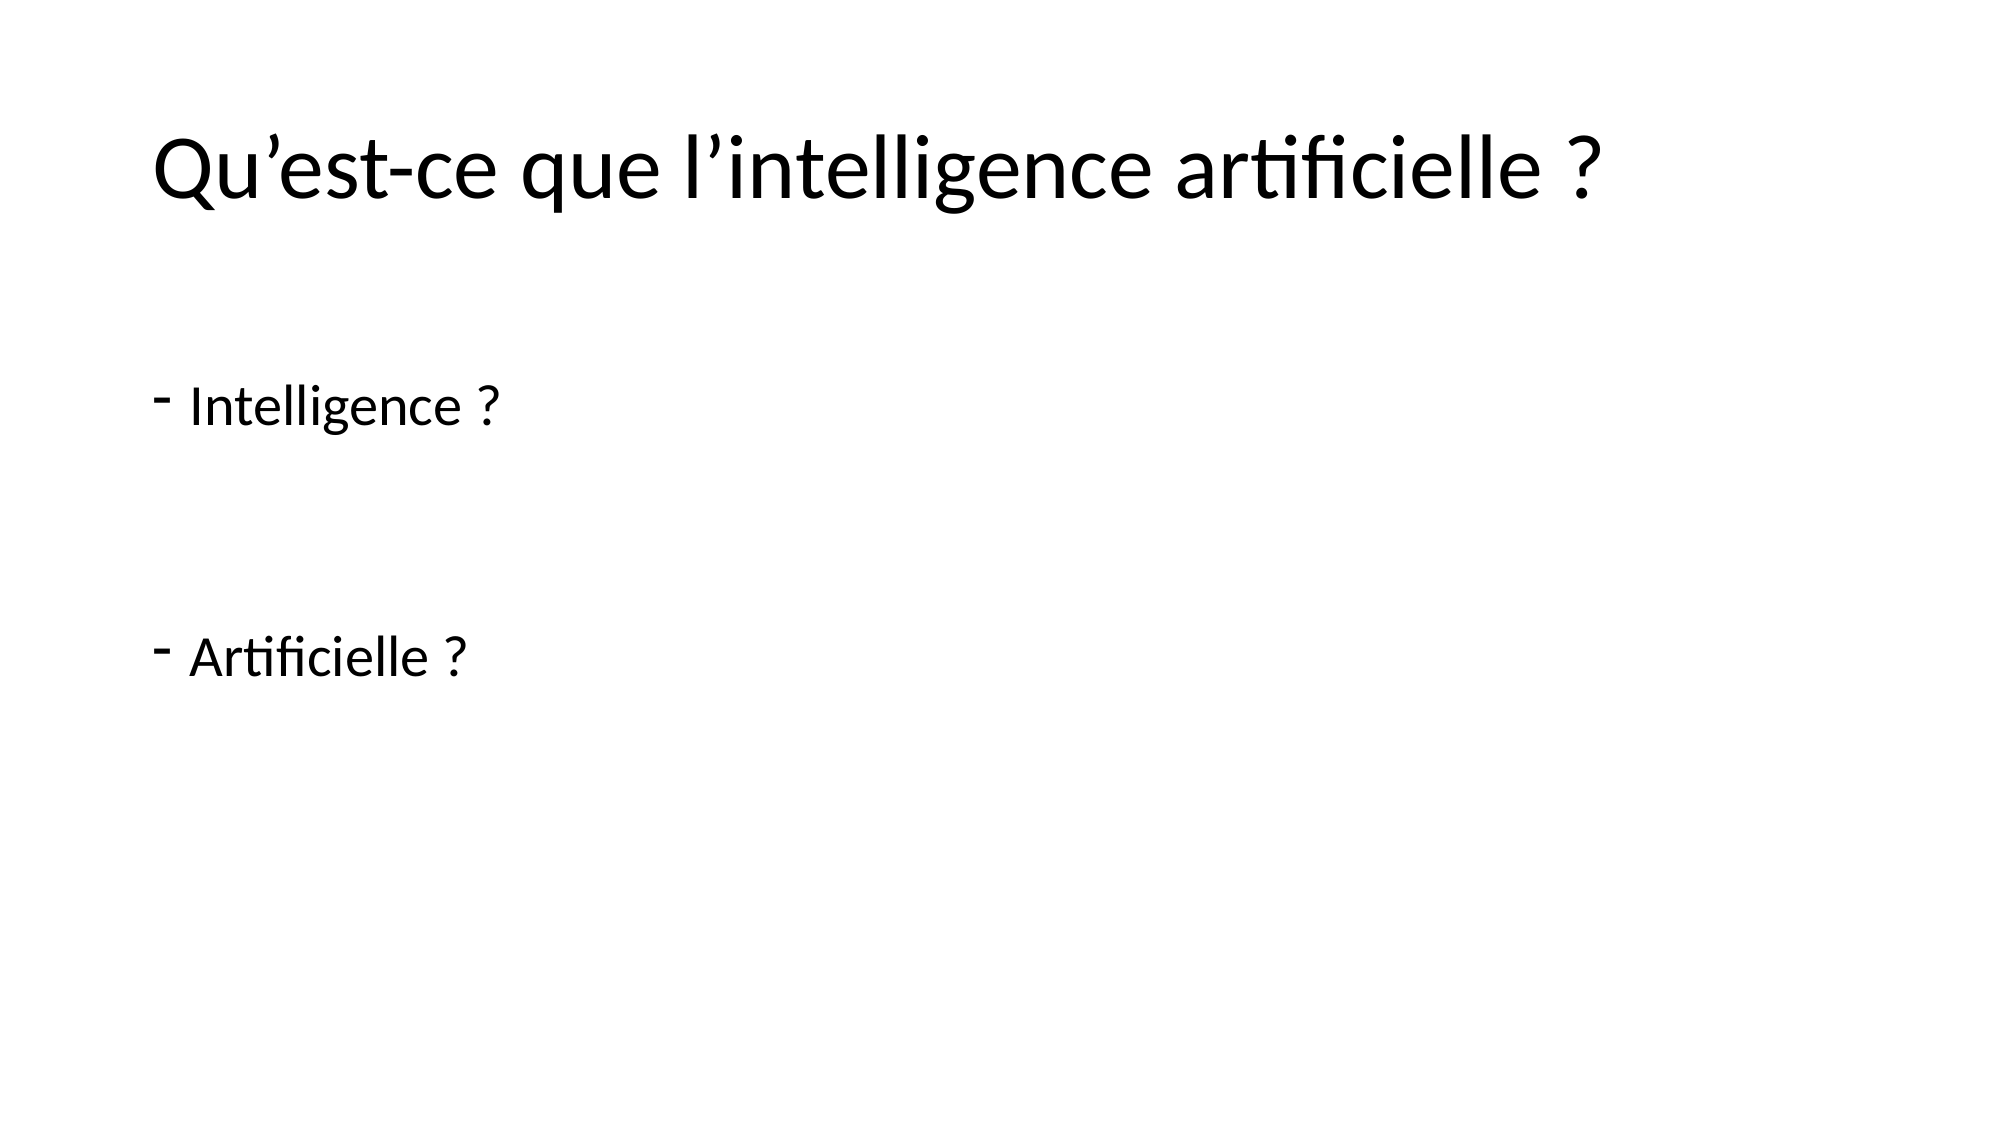

# Qu’est-ce que l’intelligence artificielle ?

Intelligence ?

Artificielle ?